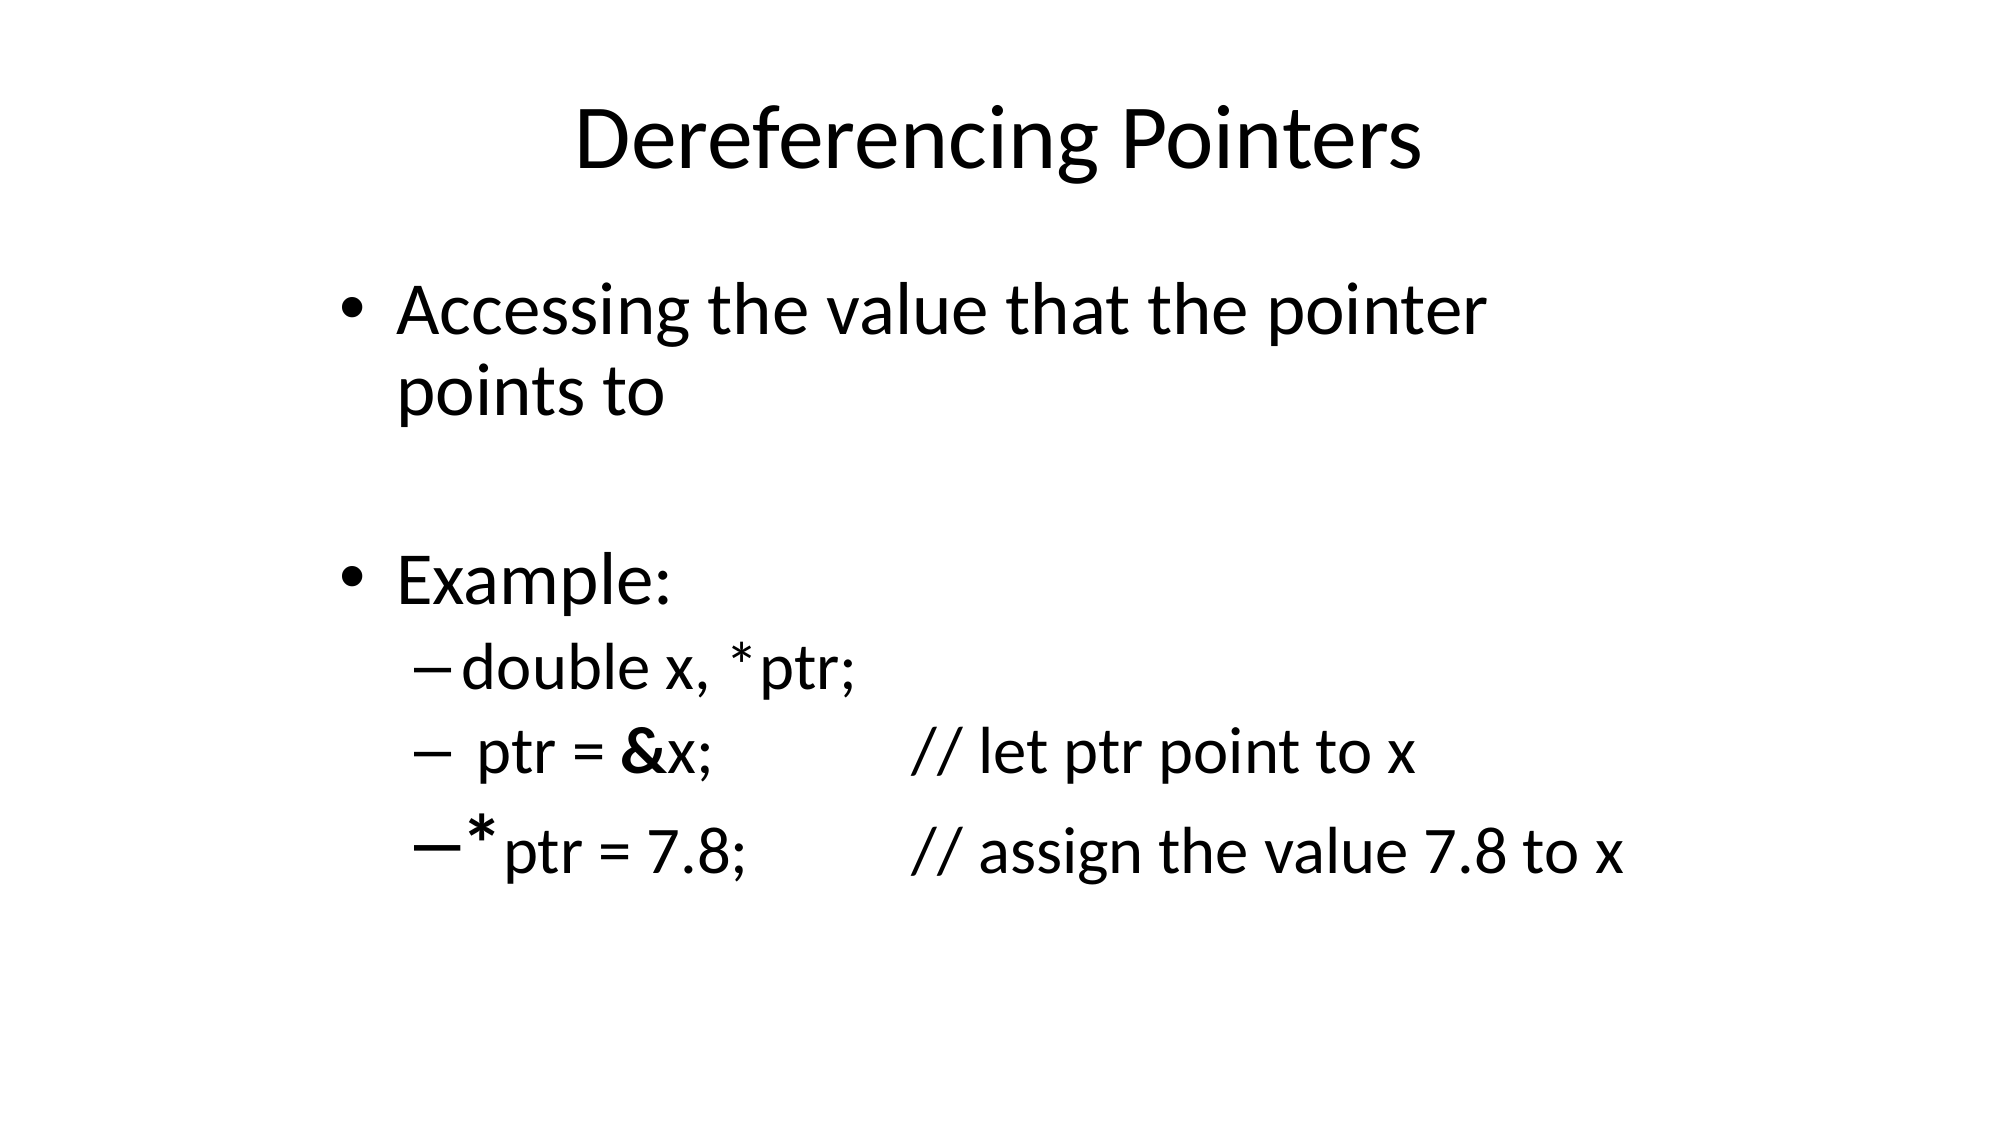

# Dereferencing Pointers
Accessing the value that the pointer points to

Example:
double x, *ptr;
 ptr = &x;		// let ptr point to x
*ptr = 7.8;		// assign the value 7.8 to x